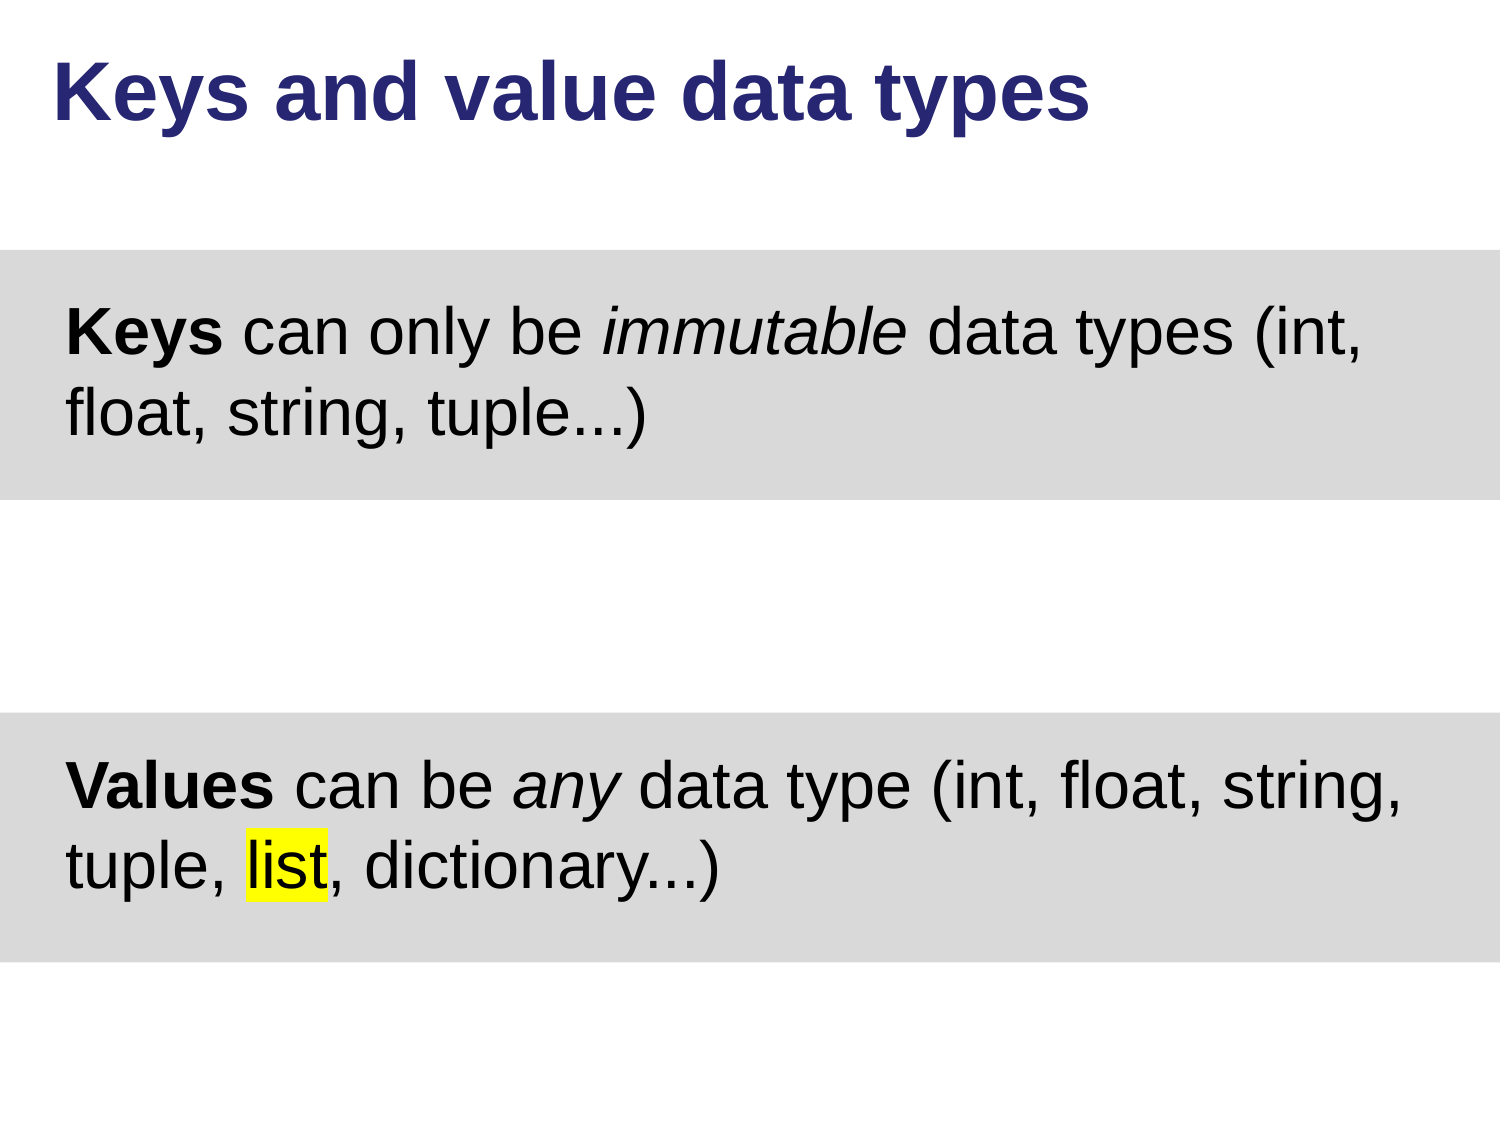

# Keys and value data types

Keys can only be immutable data types (int, float, string, tuple...)

Values can be any data type (int, float, string, tuple, list, dictionary...)